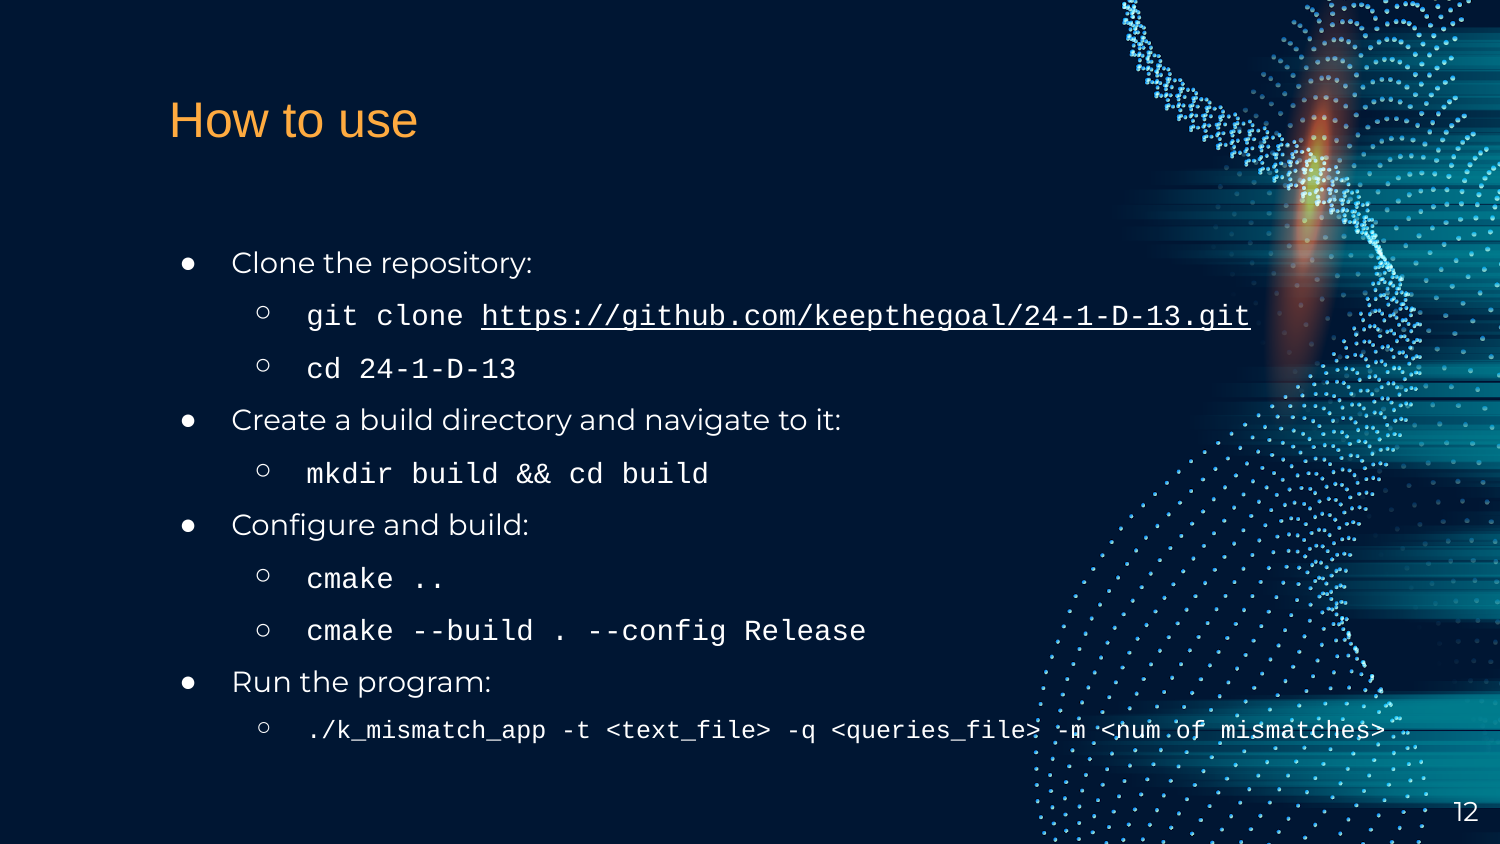

# How to use
Clone the repository:
git clone https://github.com/keepthegoal/24-1-D-13.git
cd 24-1-D-13
Create a build directory and navigate to it:
mkdir build && cd build
Configure and build:
cmake ..
cmake --build . --config Release
Run the program:
./k_mismatch_app -t <text_file> -q <queries_file> -m <num of mismatches>
12